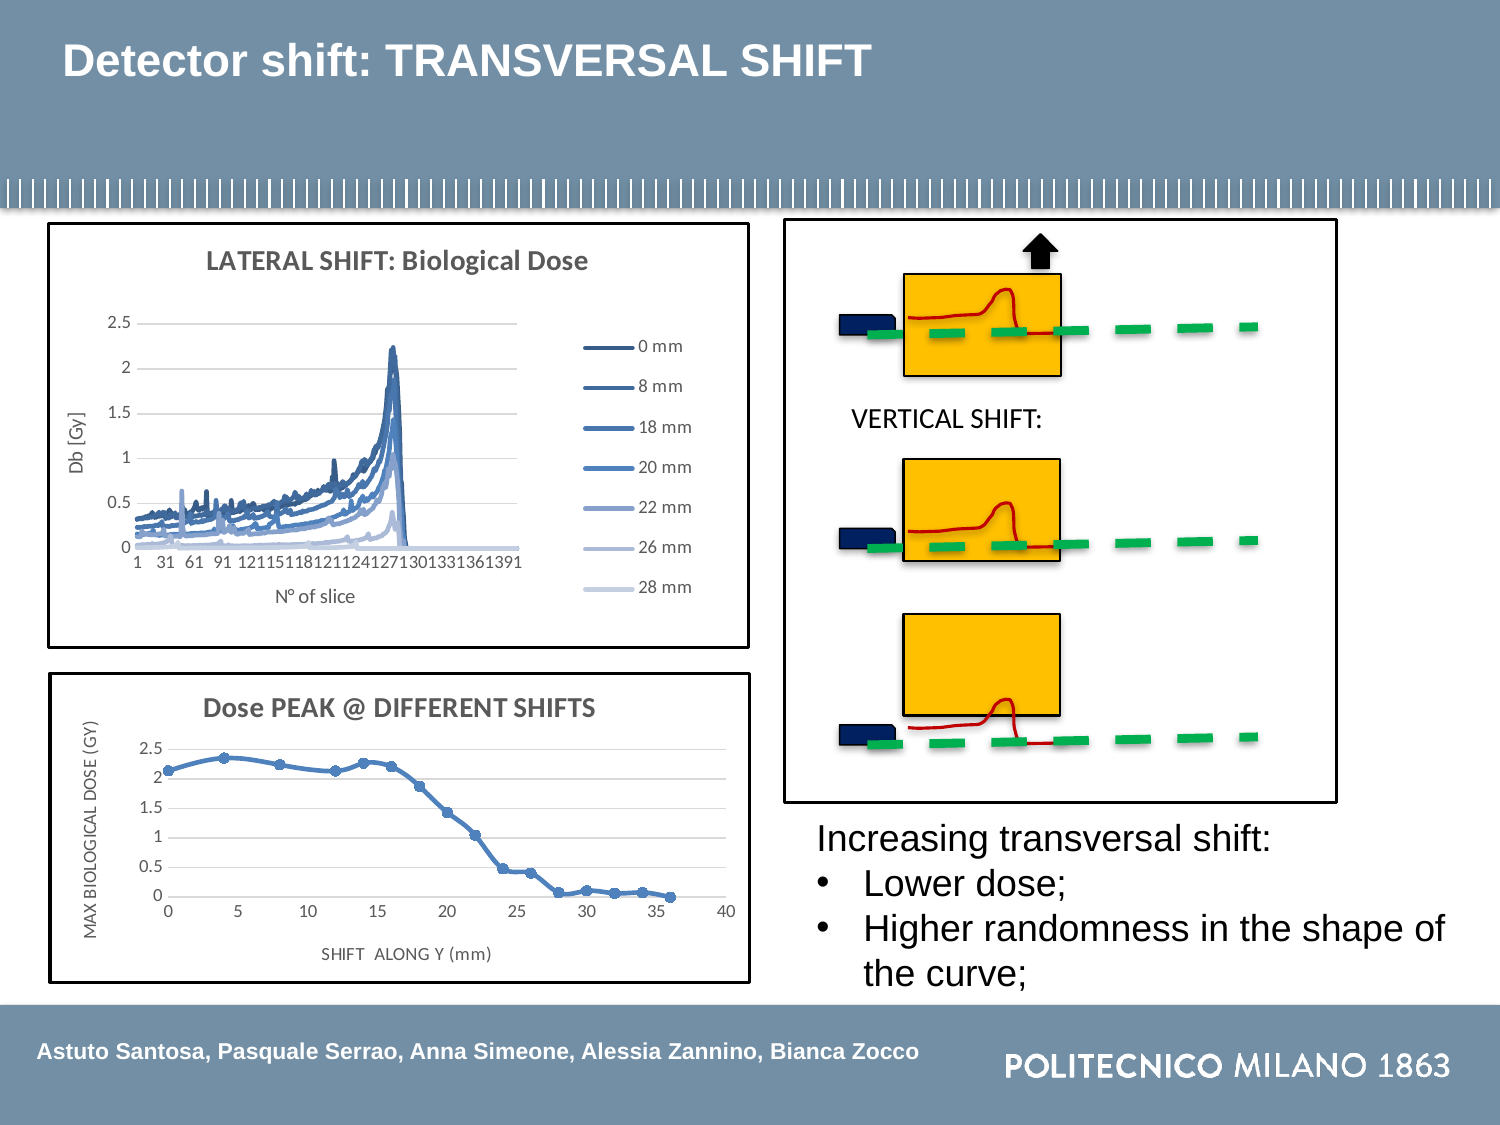

# Detector shift: TRANSVERSAL SHIFT

### Chart: LATERAL SHIFT: Biological Dose

| Category | 0 mm | 8 mm | 18 mm | 20 mm | 22 mm | 26 mm | 28 mm |
|---|---|---|---|---|---|---|---|

VERTICAL SHIFT:

### Chart: Dose PEAK @ DIFFERENT SHIFTS

| Category |  |
|---|---|

Increasing transversal shift:
Lower dose;
Higher randomness in the shape of the curve;